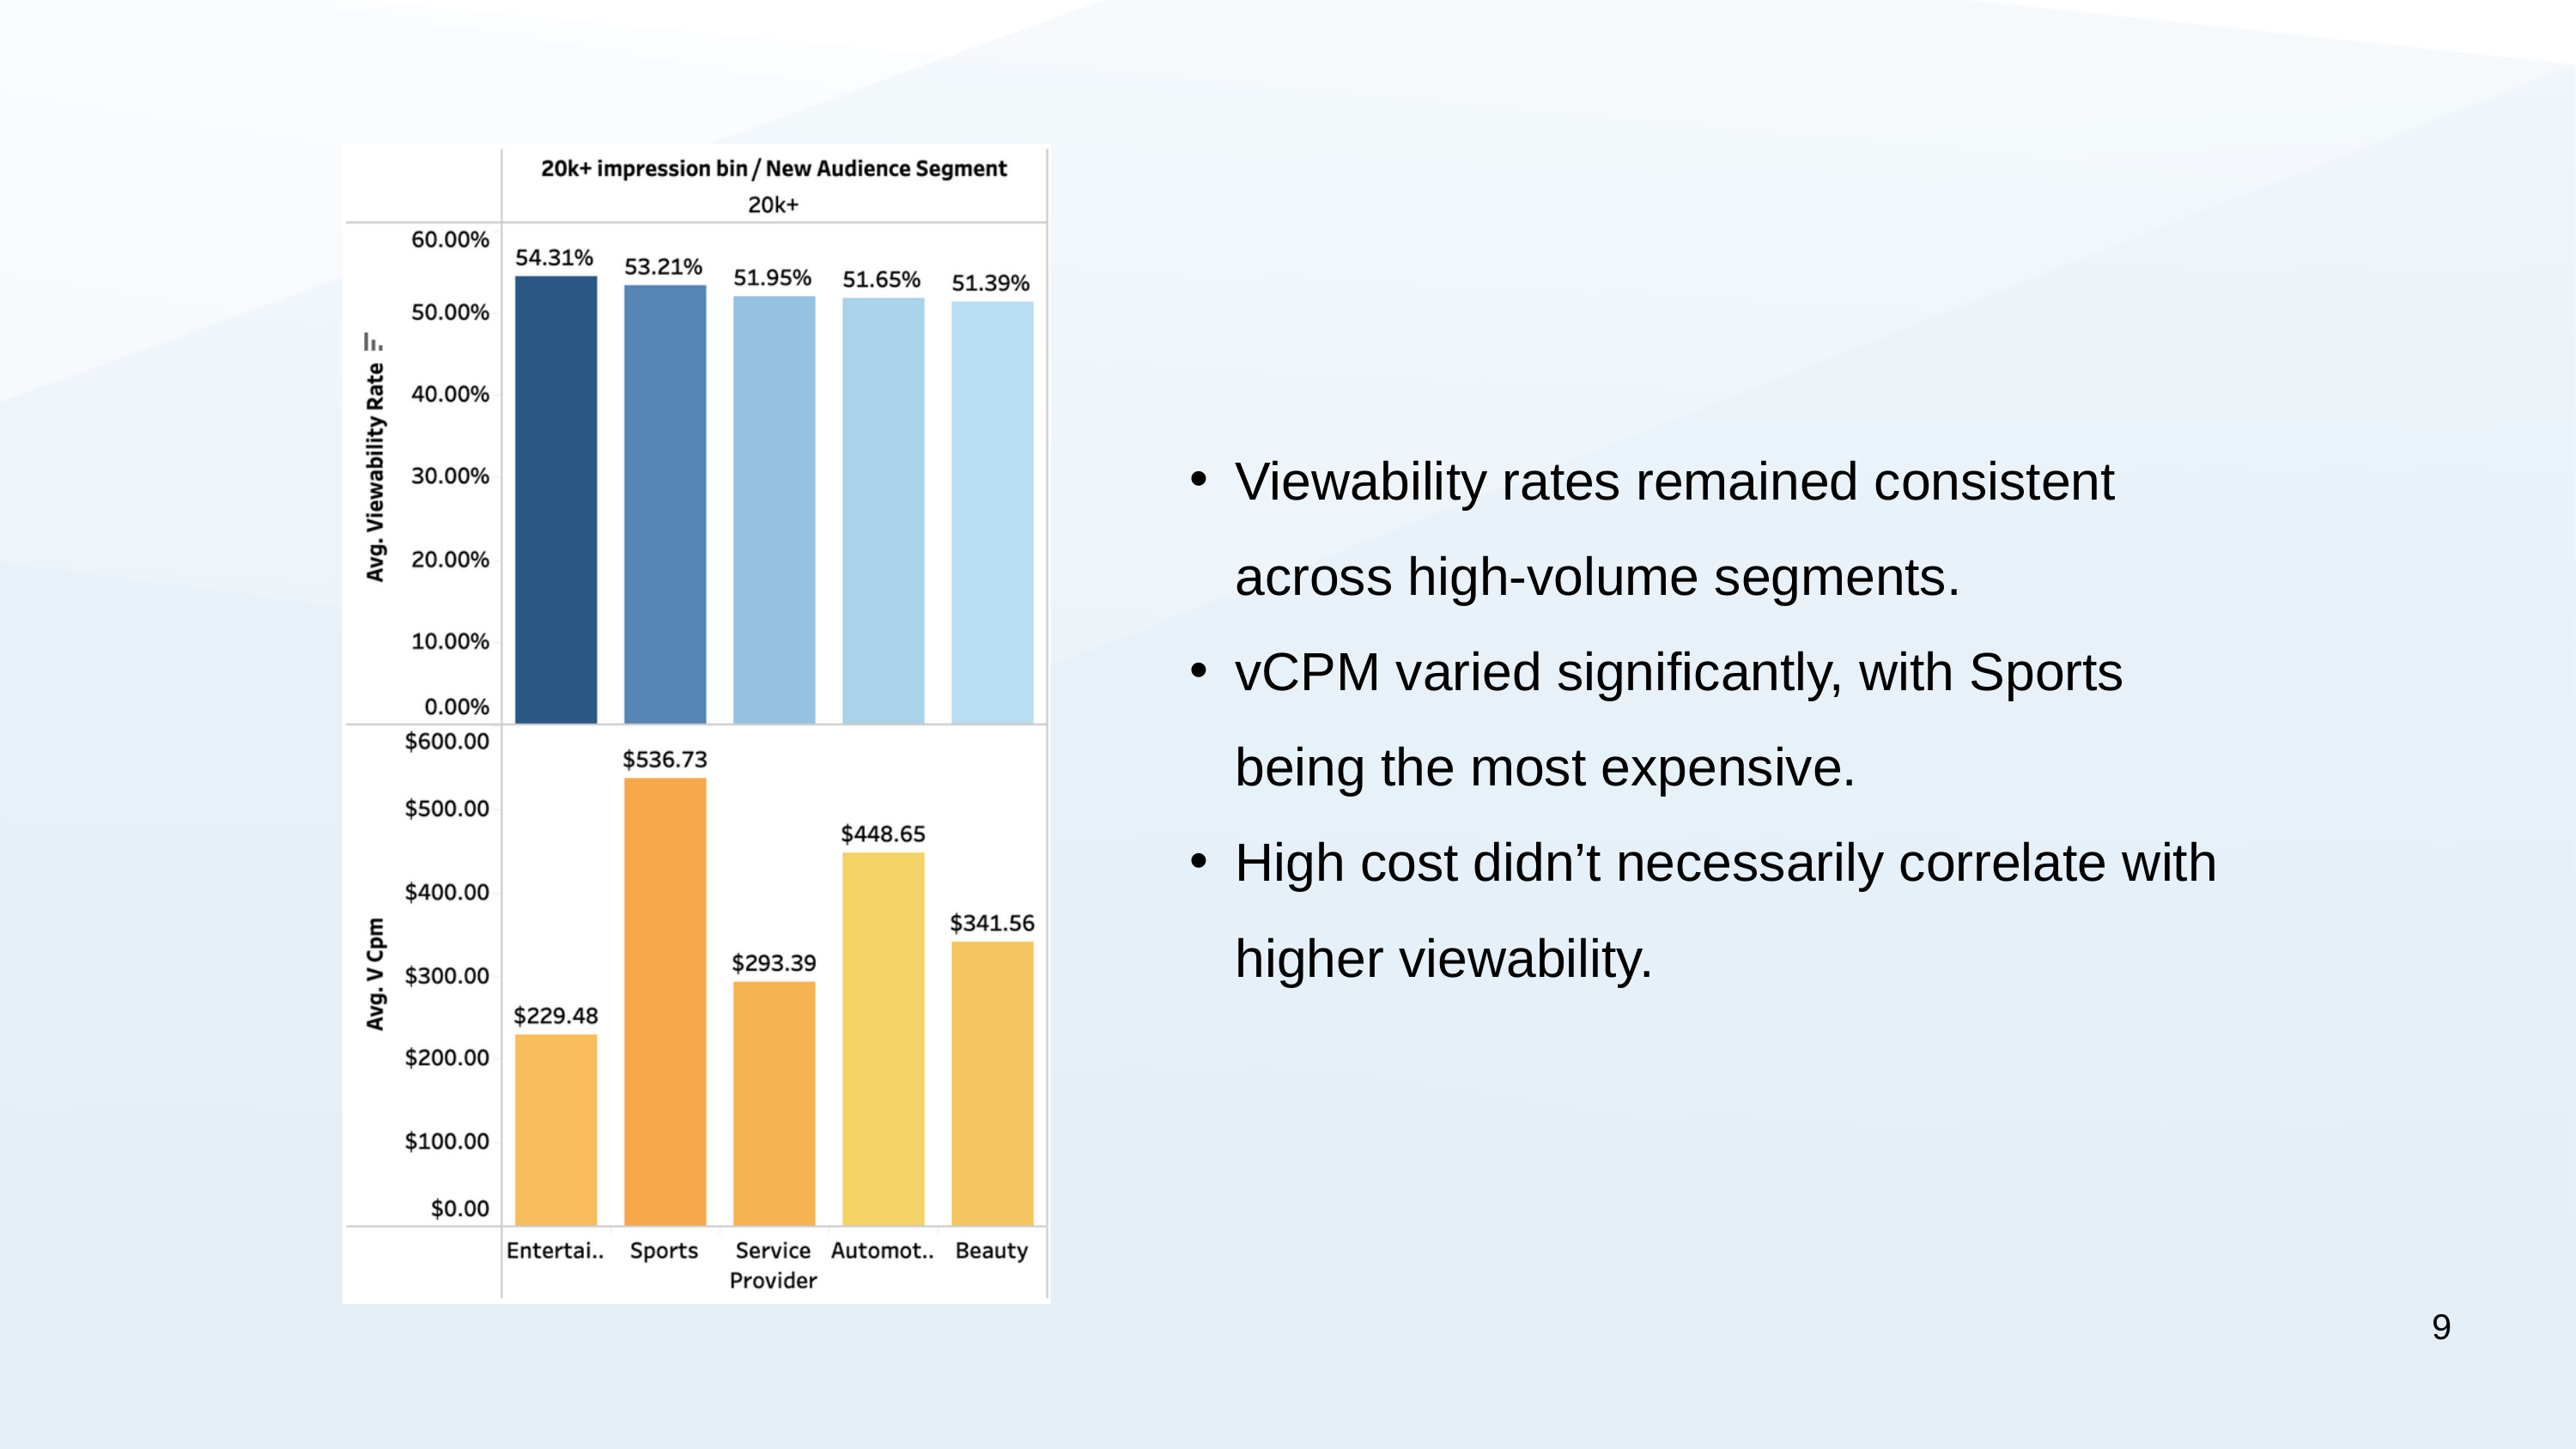

20K+ Impressions
Viewability rates remained consistent across high-volume segments.
vCPM varied significantly, with Sports being the most expensive.
High cost didn’t necessarily correlate with higher viewability.
9